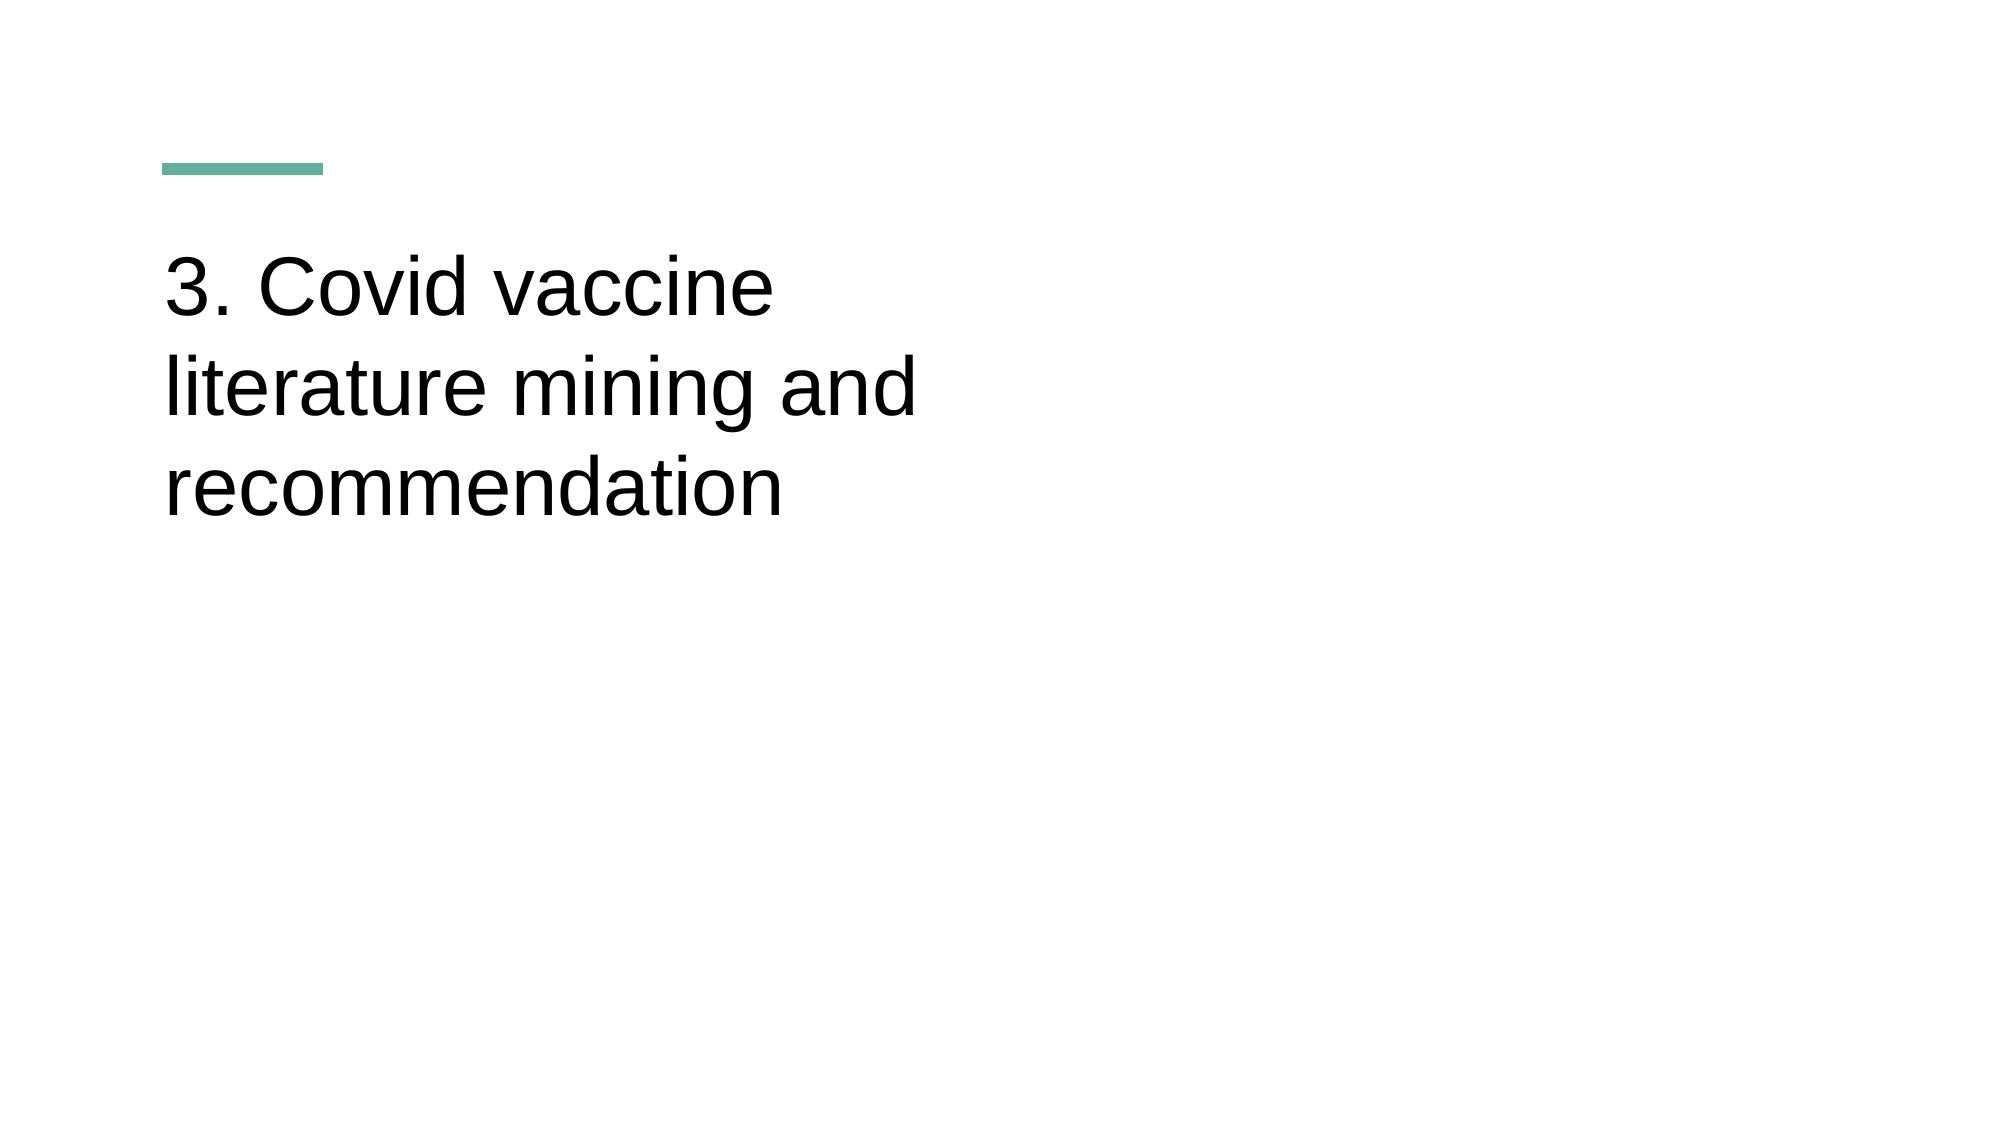

# 3. Covid vaccine literature mining and recommendation